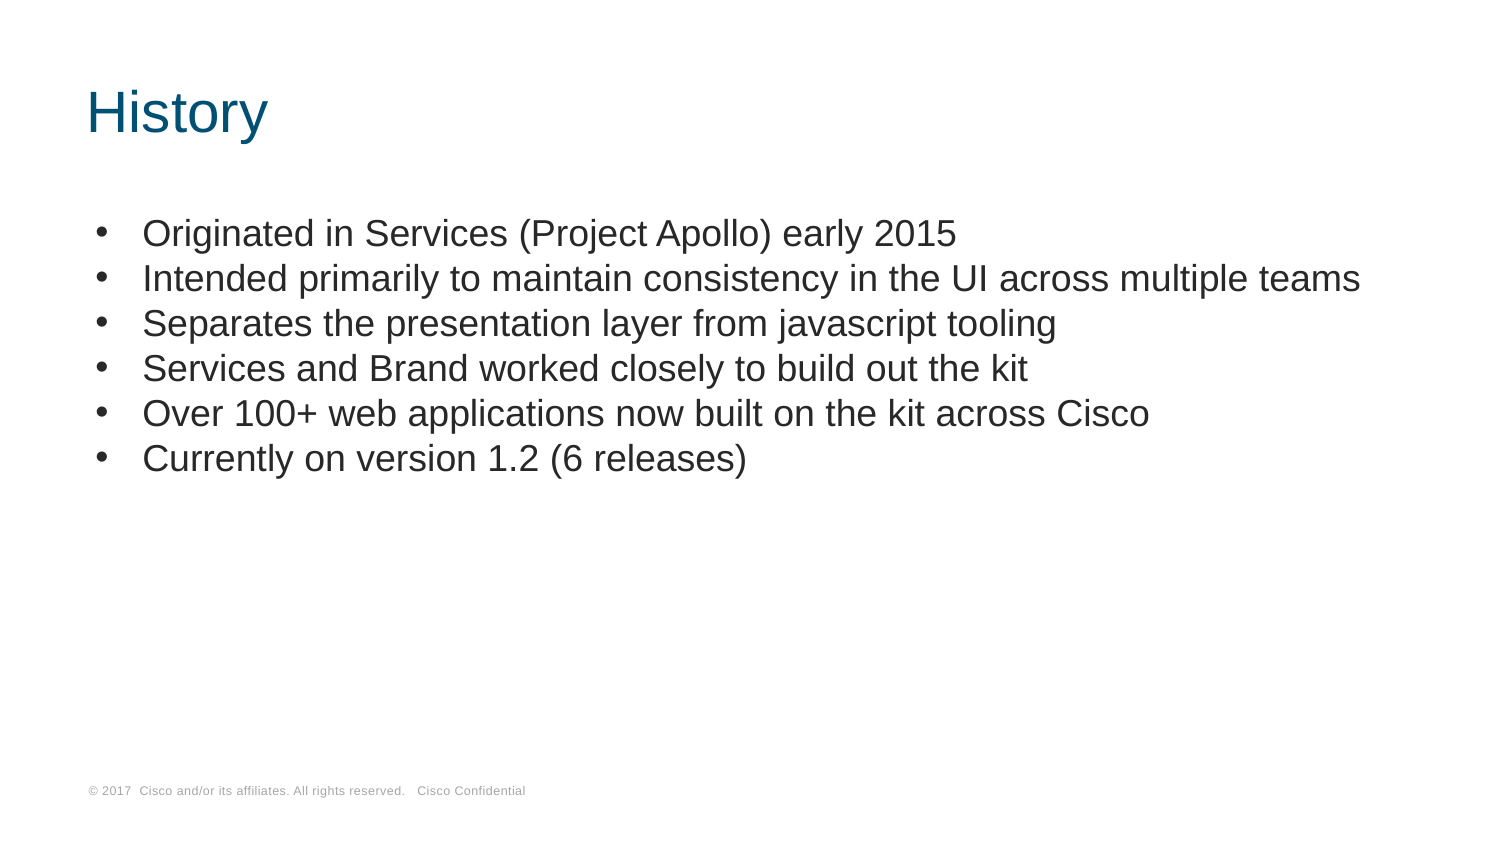

# History
Originated in Services (Project Apollo) early 2015
Intended primarily to maintain consistency in the UI across multiple teams
Separates the presentation layer from javascript tooling
Services and Brand worked closely to build out the kit
Over 100+ web applications now built on the kit across Cisco
Currently on version 1.2 (6 releases)